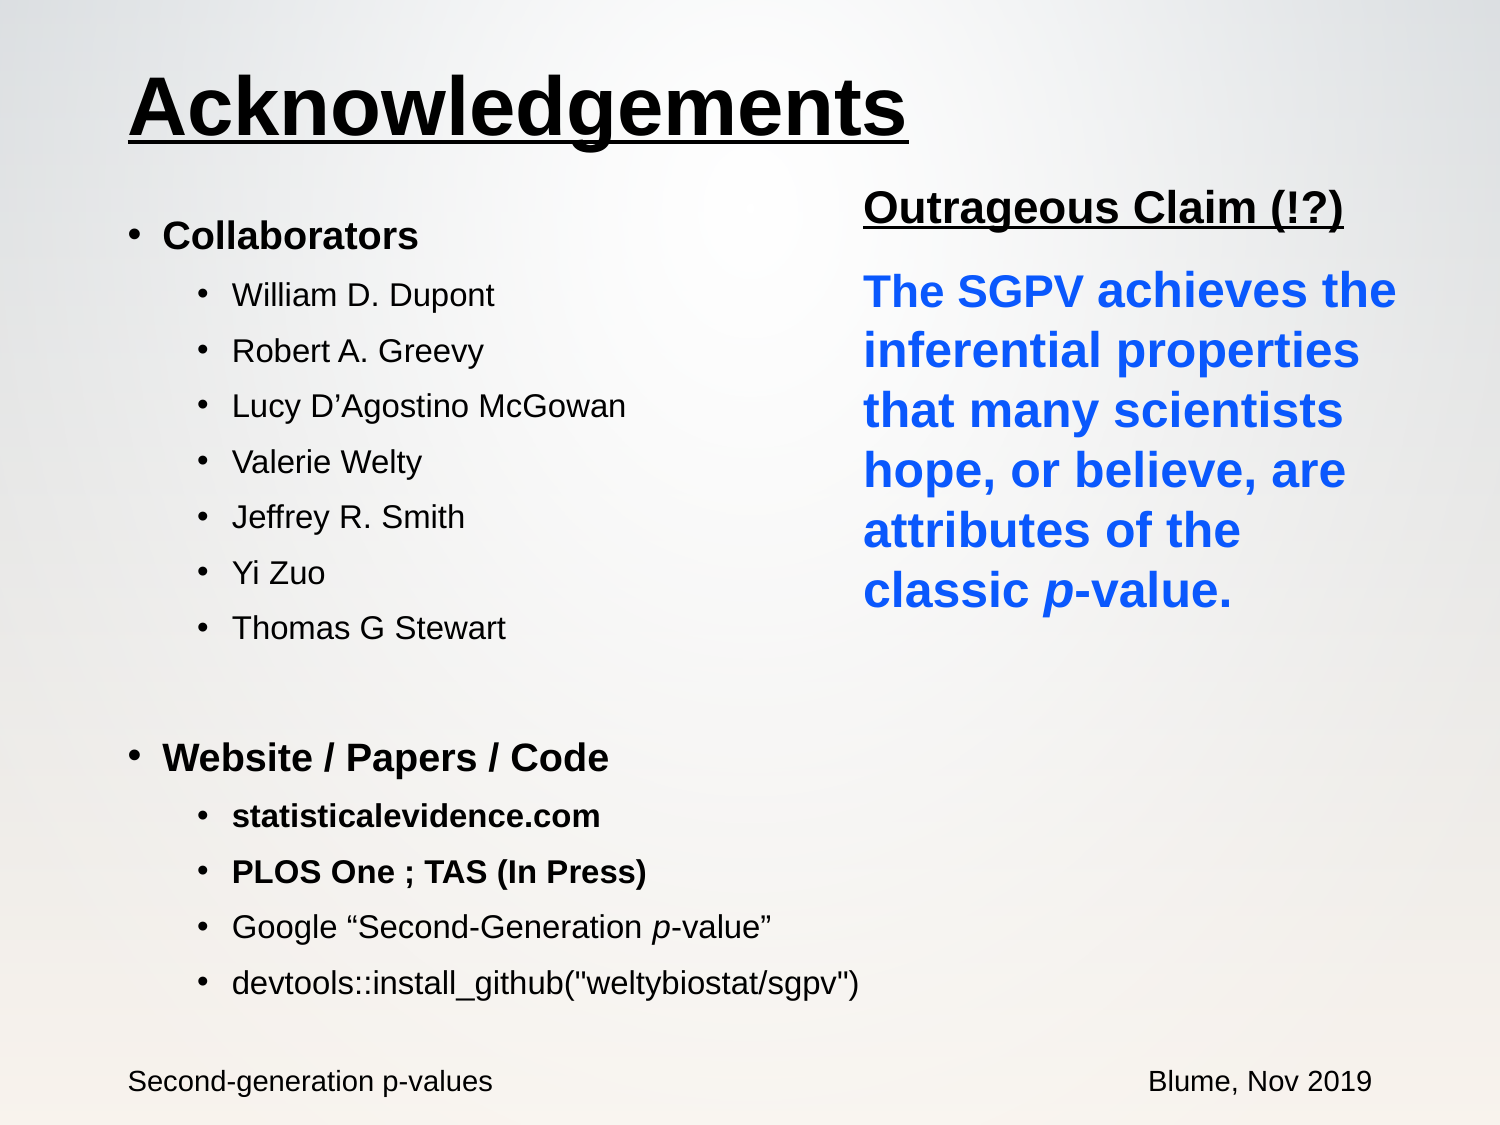

# Acknowledgements
Outrageous Claim (!?)

The SGPV achieves the inferential properties that many scientists hope, or believe, are attributes of the classic p-value.

Collaborators
William D. Dupont
Robert A. Greevy
Lucy D’Agostino McGowan
Valerie Welty
Jeffrey R. Smith
Yi Zuo
Thomas G Stewart

Website / Papers / Code
statisticalevidence.com
PLOS One ; TAS (In Press)
Google “Second-Generation p-value”
devtools::install_github("weltybiostat/sgpv")

Second-generation p-values
Blume, Nov 2019